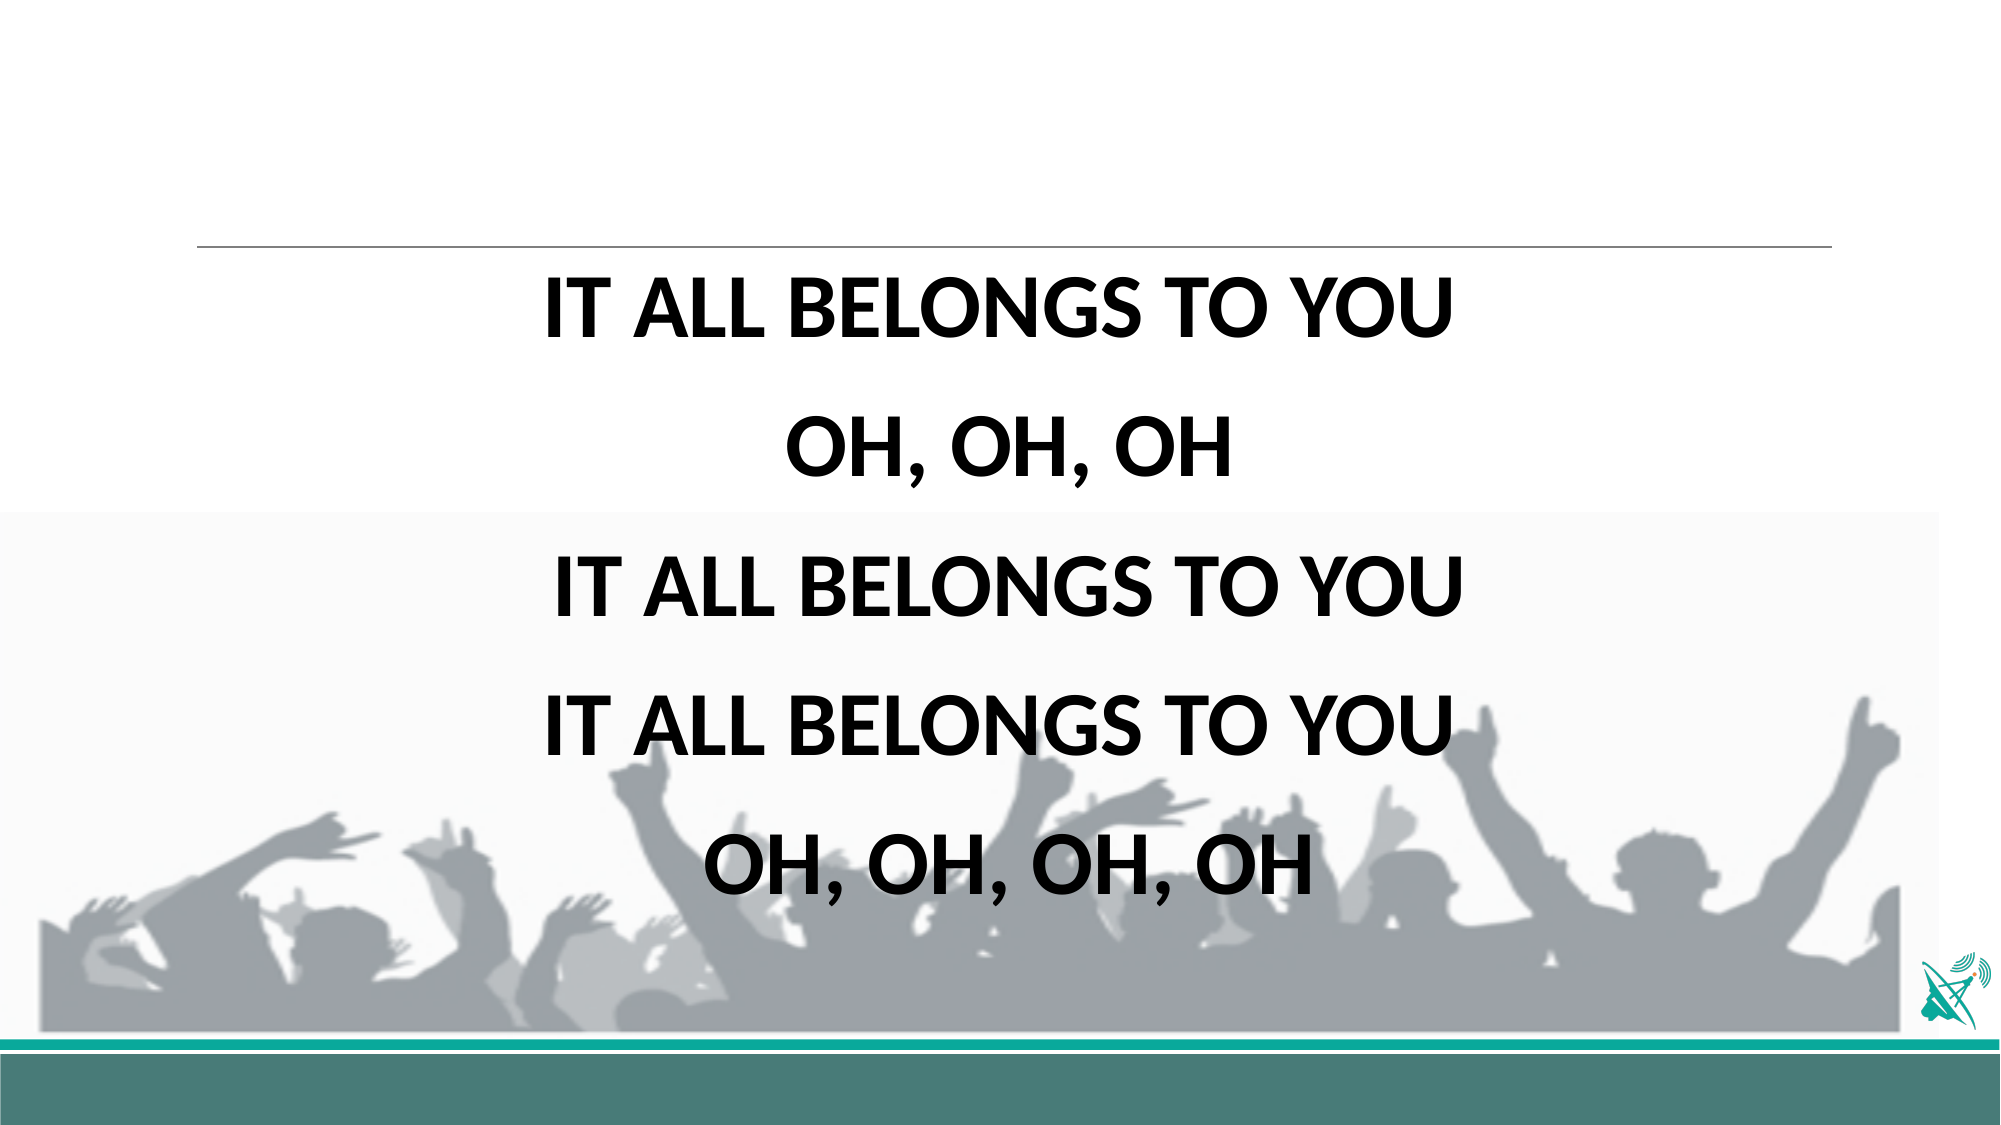

IT ALL BELONGS TO YOU
OH, OH, OH
IT ALL BELONGS TO YOU
IT ALL BELONGS TO YOU
OH, OH, OH, OH